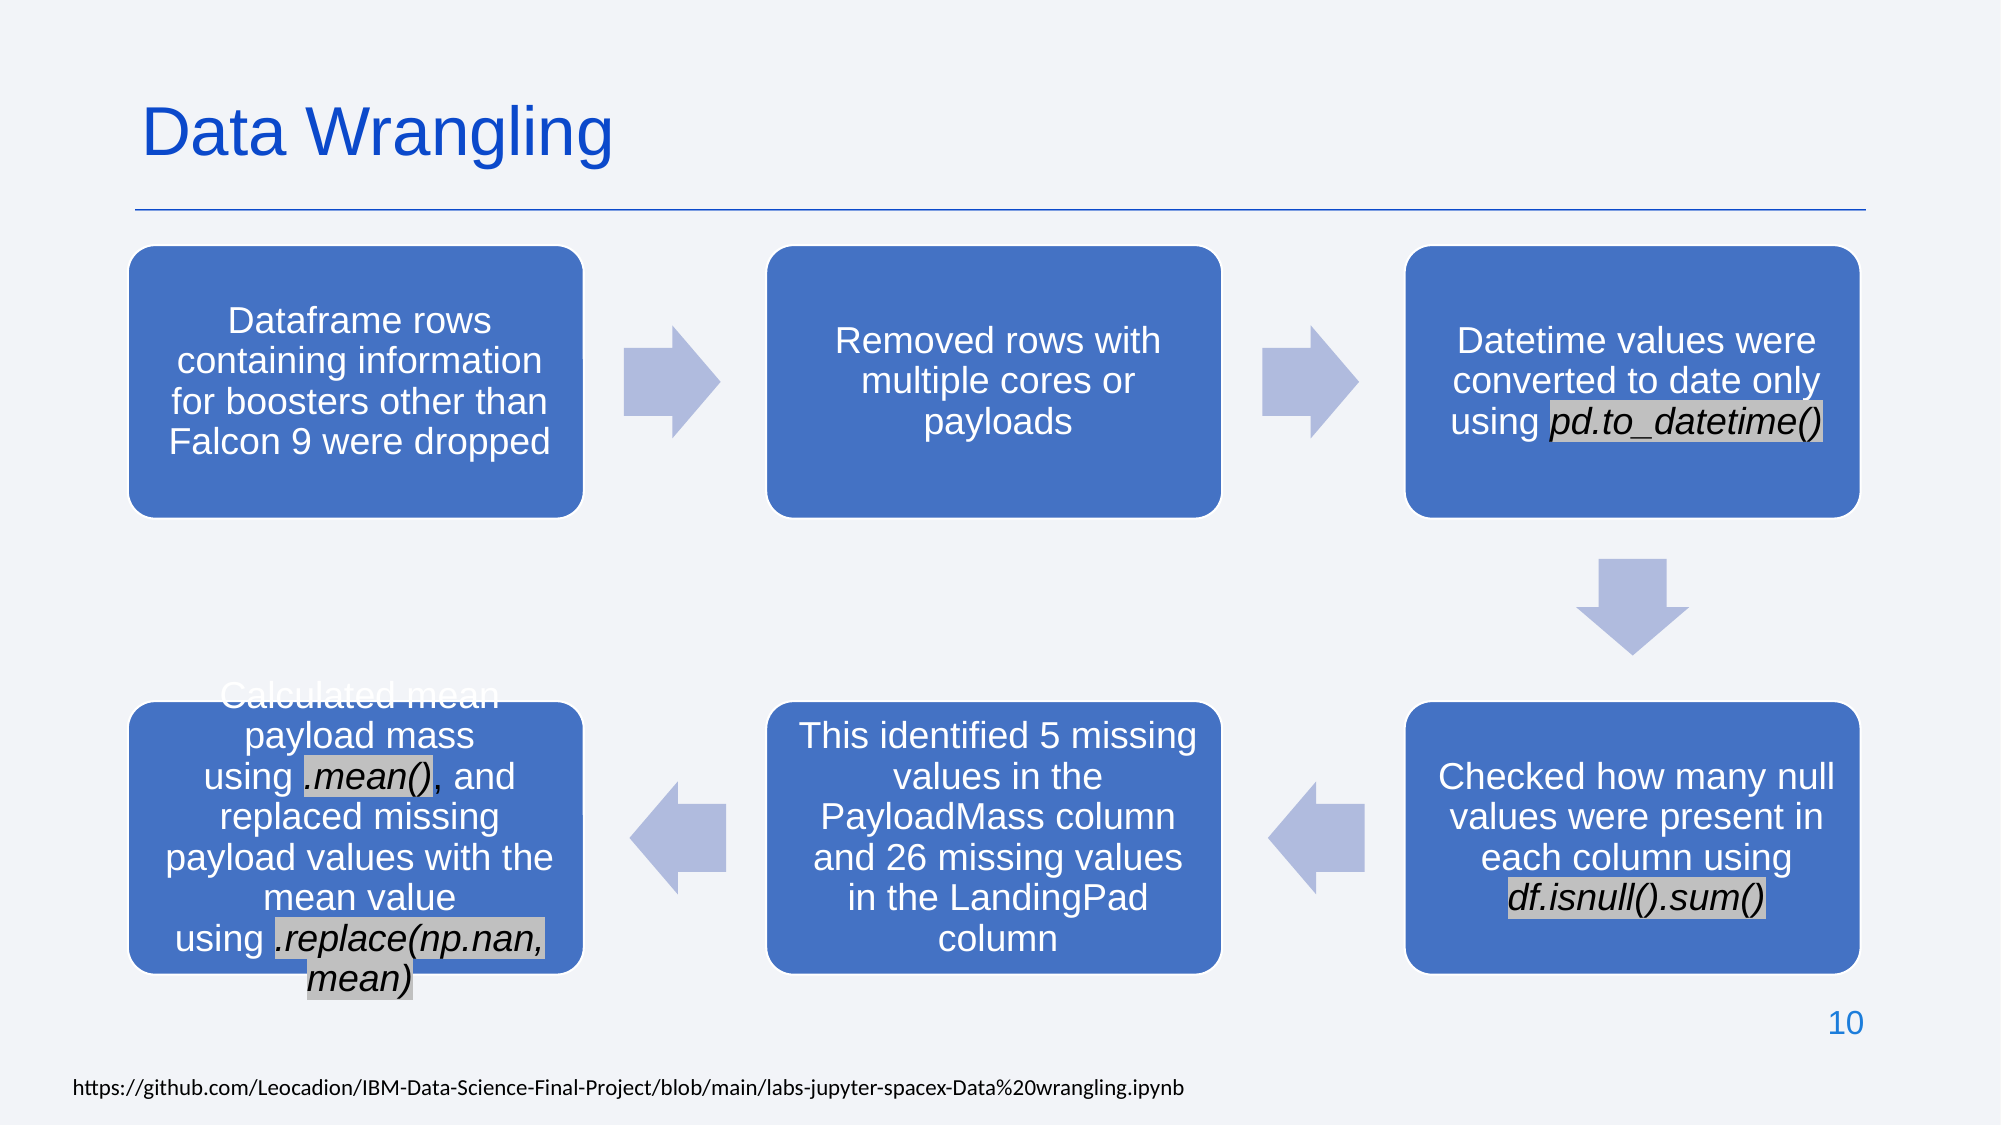

Data Wrangling
Dataframe rows containing information for boosters other than Falcon 9 were dropped

Removed rows with multiple cores or payloads

Datetime values were converted to date only using pd.to_datetime()

Checked how many null values were present in each column using df.isnull().sum()

This identified 5 missing values in the PayloadMass column and 26 missing values in the LandingPad column

Calculated mean payload mass using .mean(), and replaced missing payload values with the mean value using .replace(np.nan, mean)
10
https://github.com/Leocadion/IBM-Data-Science-Final-Project/blob/main/labs-jupyter-spacex-Data%20wrangling.ipynb